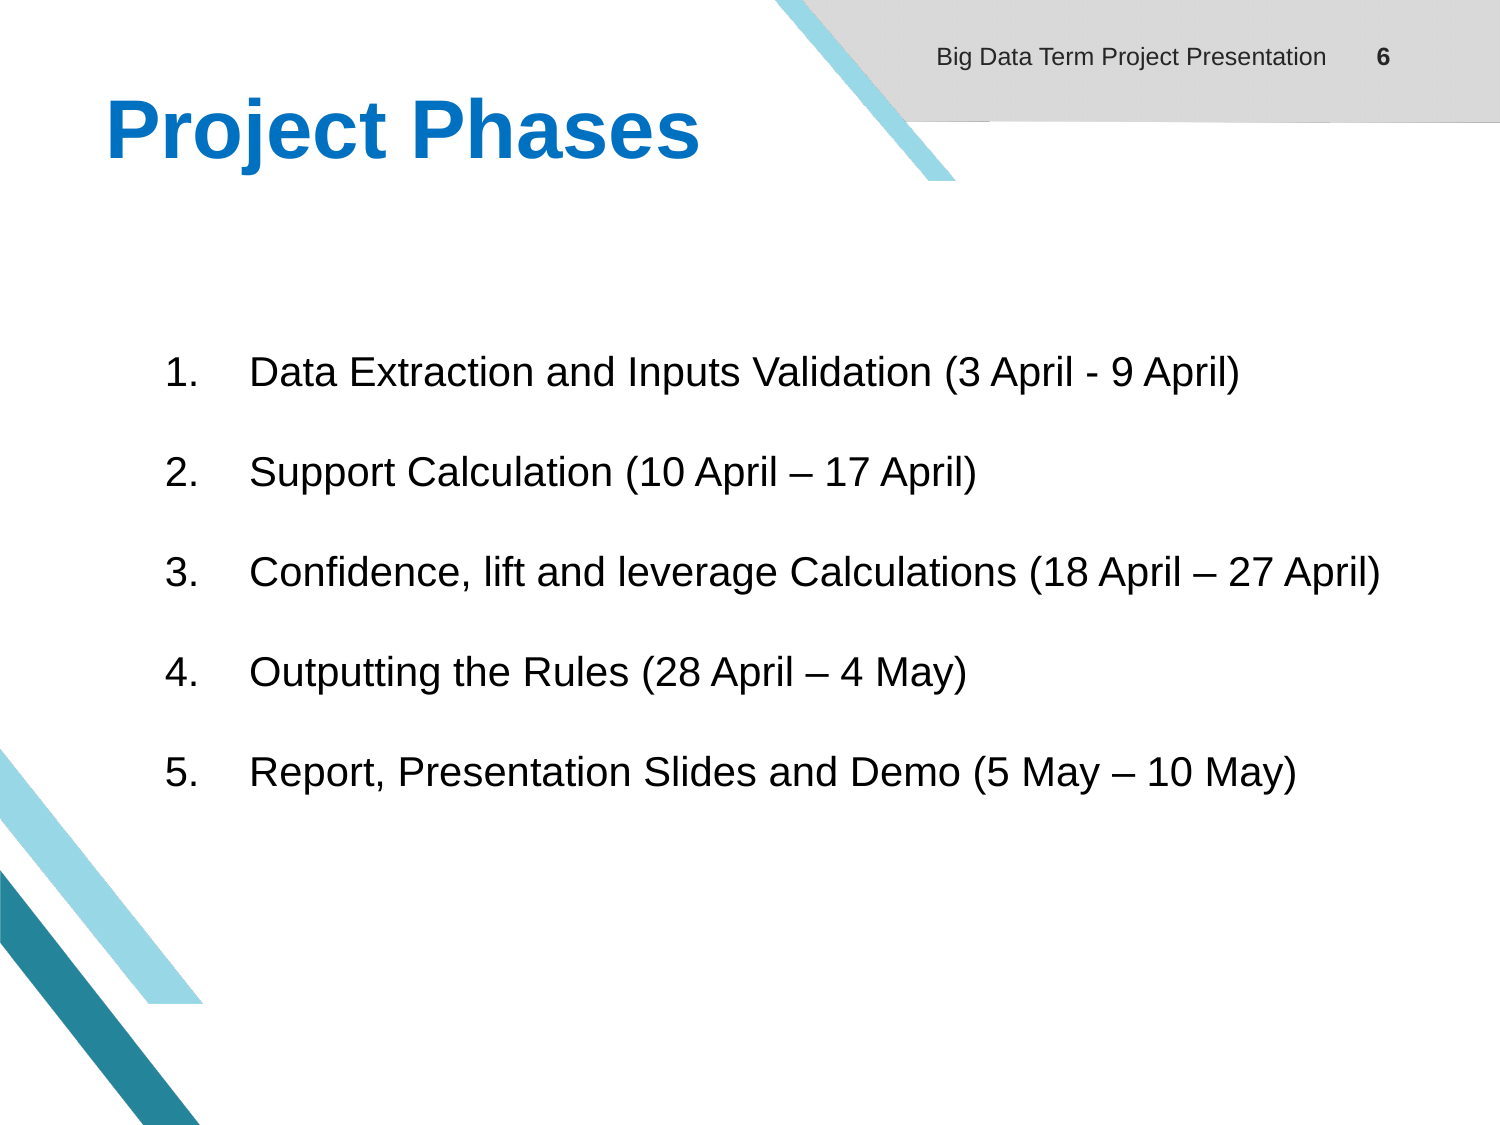

Big Data Term Project Presentation
6
# Project Phases
Data Extraction and Inputs Validation (3 April - 9 April)

Support Calculation (10 April – 17 April)

Confidence, lift and leverage Calculations (18 April – 27 April)

Outputting the Rules (28 April – 4 May)

Report, Presentation Slides and Demo (5 May – 10 May)